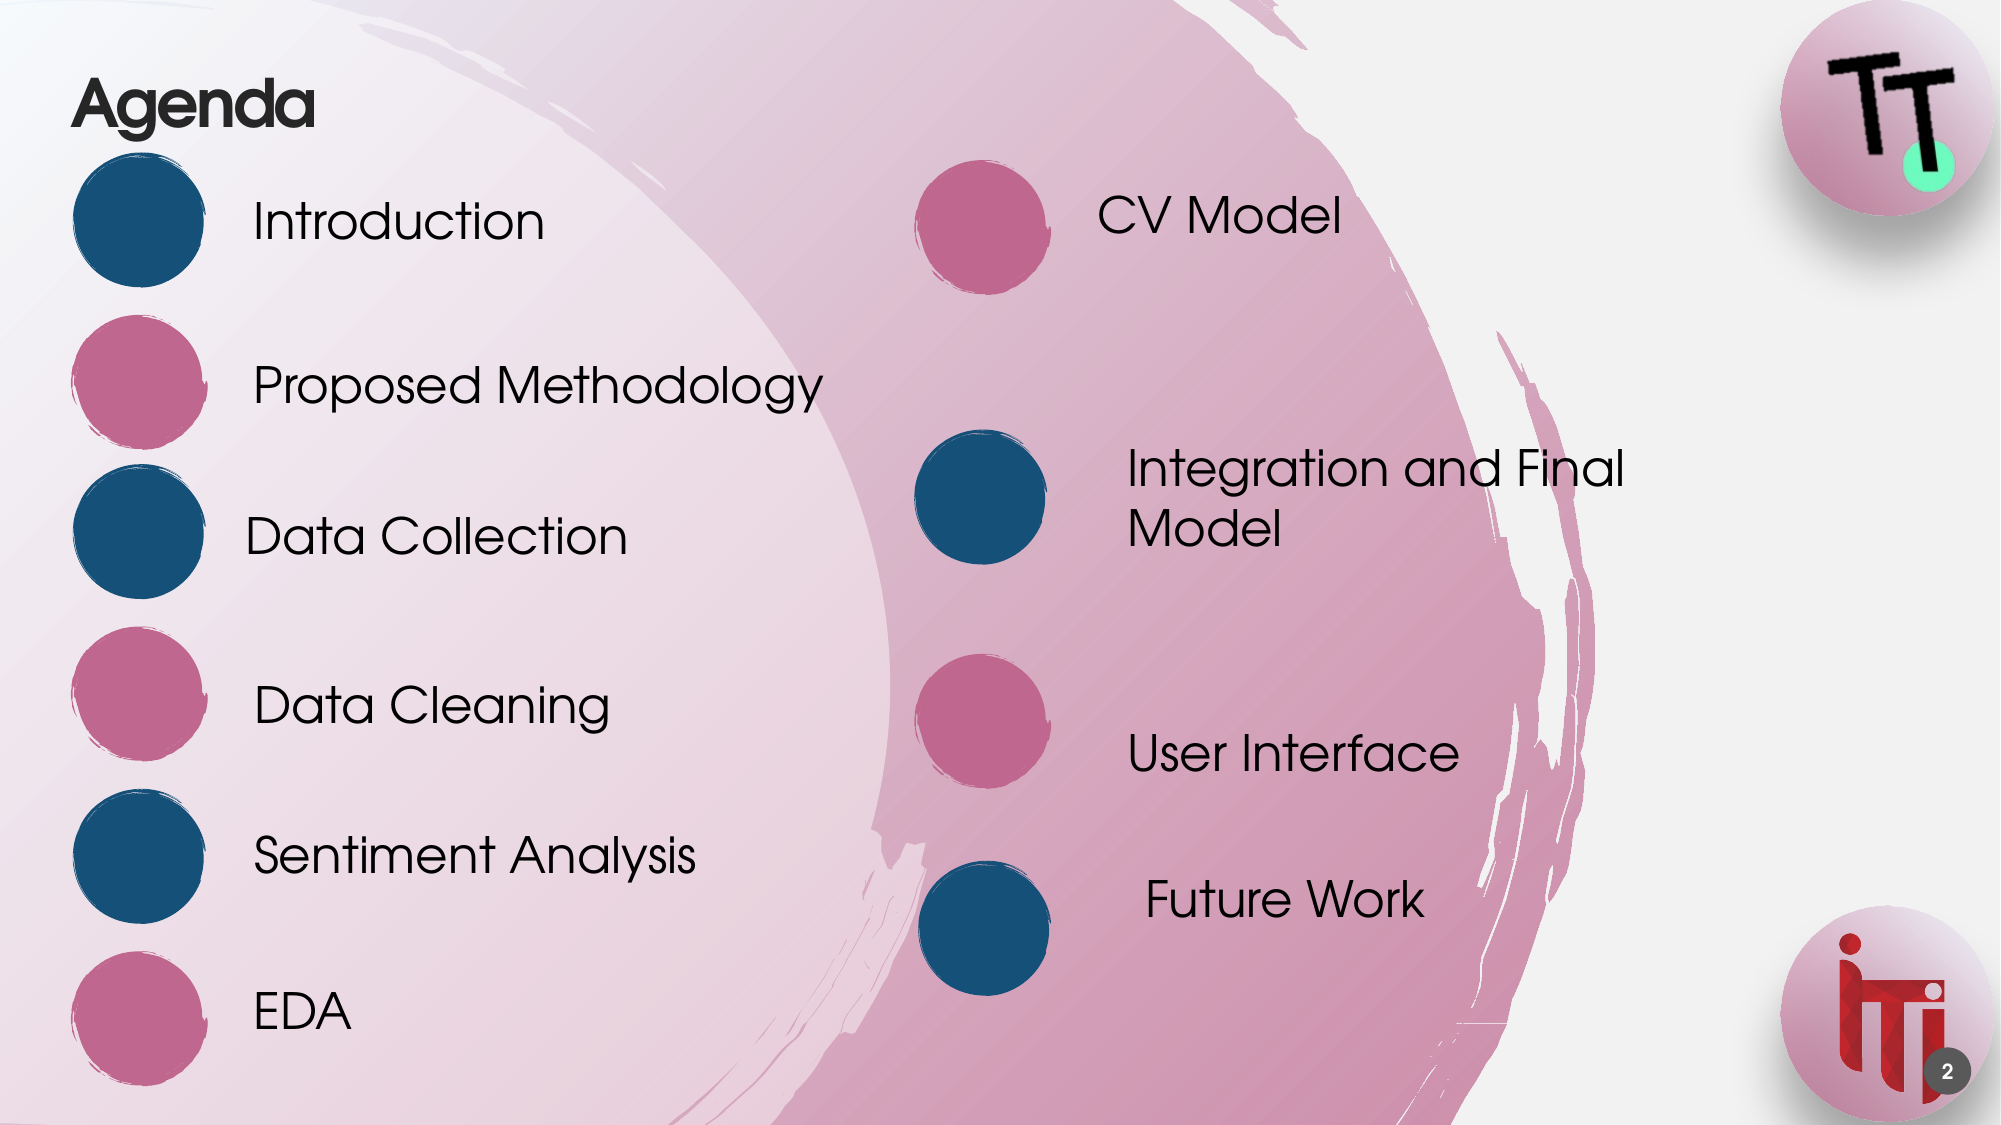

# Agenda

CV Model
Introduction

Proposed Methodology
Integration and Final Model

Data Collection

Data Cleaning
User Interface

Sentiment Analysis

Future Work

EDA
2